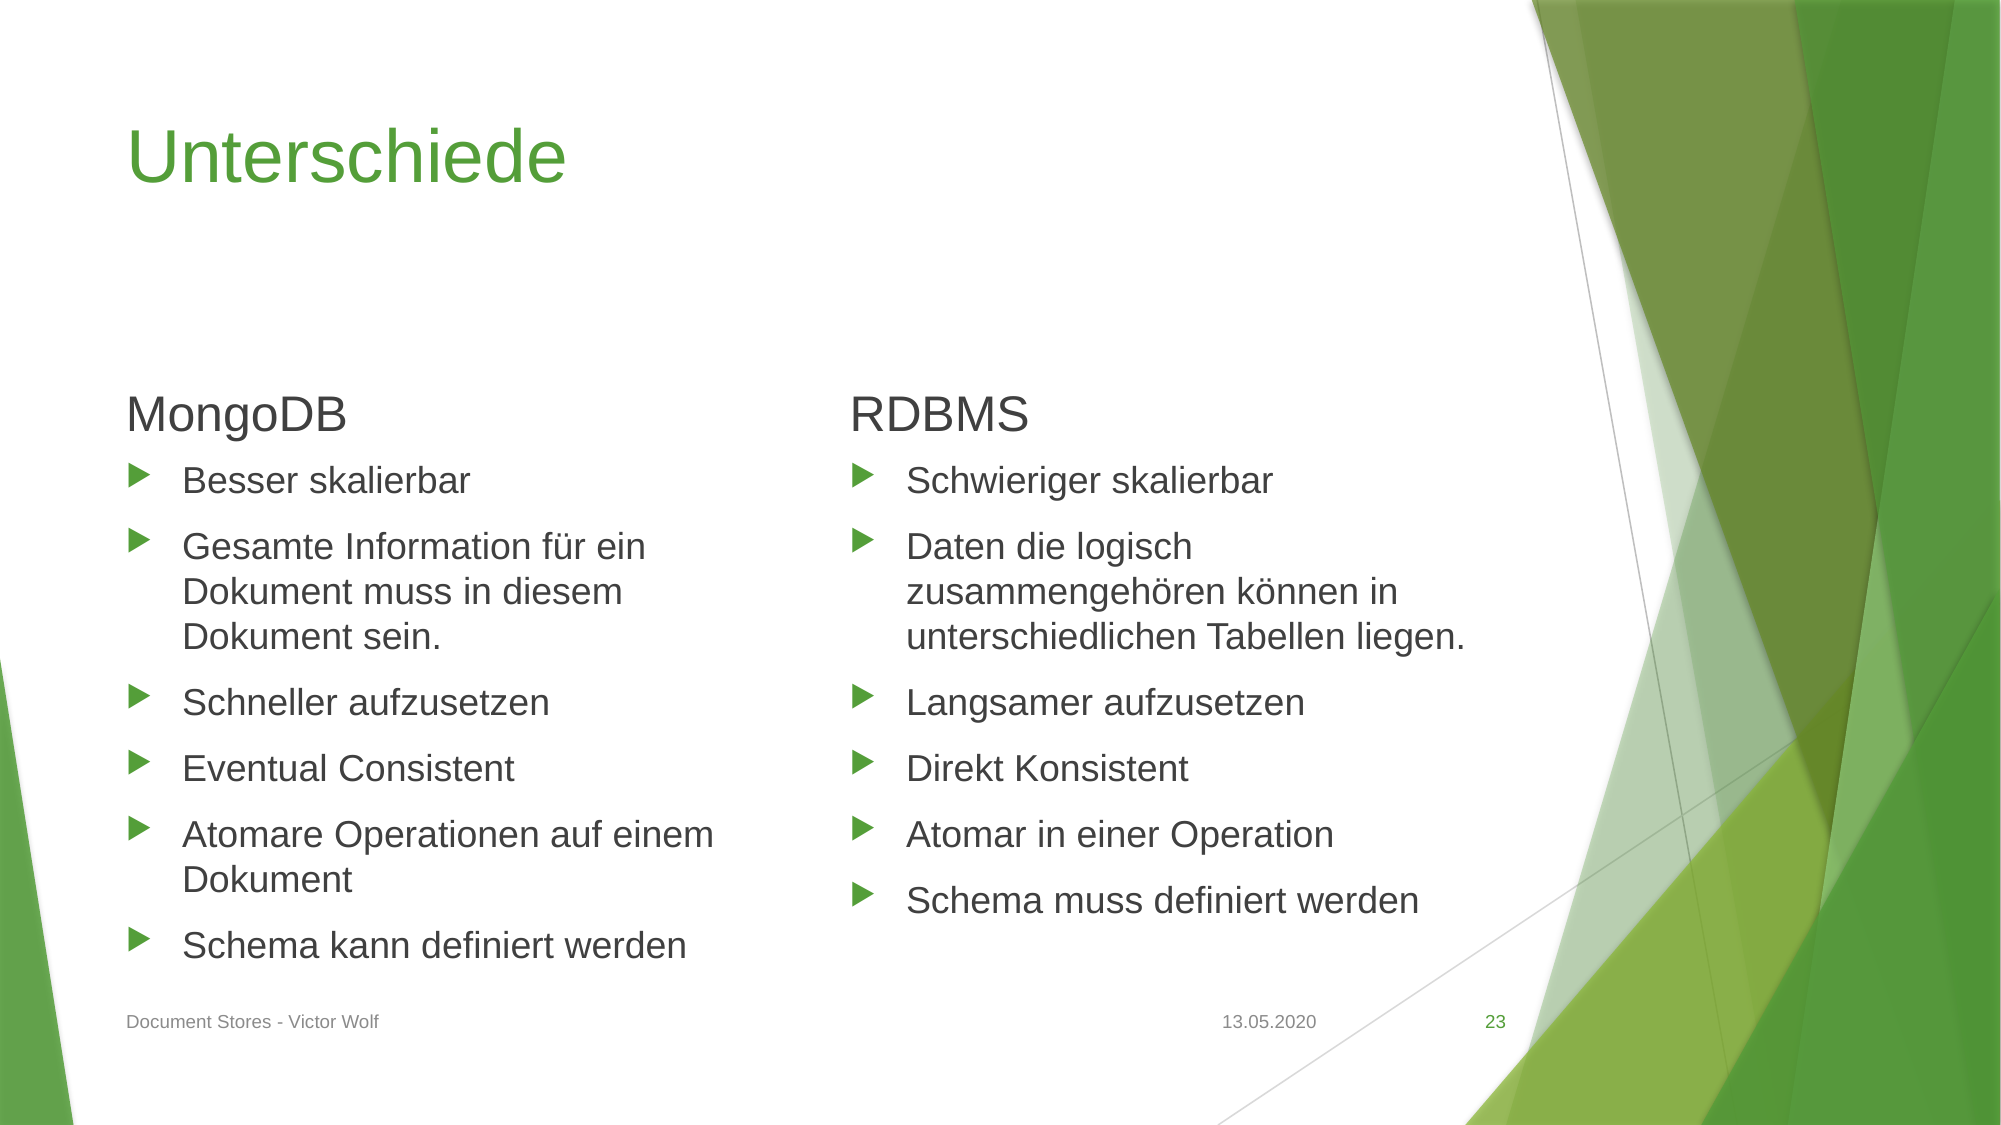

# Unterschiede
MongoDB
RDBMS
Besser skalierbar
Gesamte Information für ein Dokument muss in diesem Dokument sein.
Schneller aufzusetzen
Eventual Consistent
Atomare Operationen auf einem Dokument
Schema kann definiert werden
Schwieriger skalierbar
Daten die logisch zusammengehören können in unterschiedlichen Tabellen liegen.
Langsamer aufzusetzen
Direkt Konsistent
Atomar in einer Operation
Schema muss definiert werden

Document Stores - Victor Wolf
13.05.2020
23